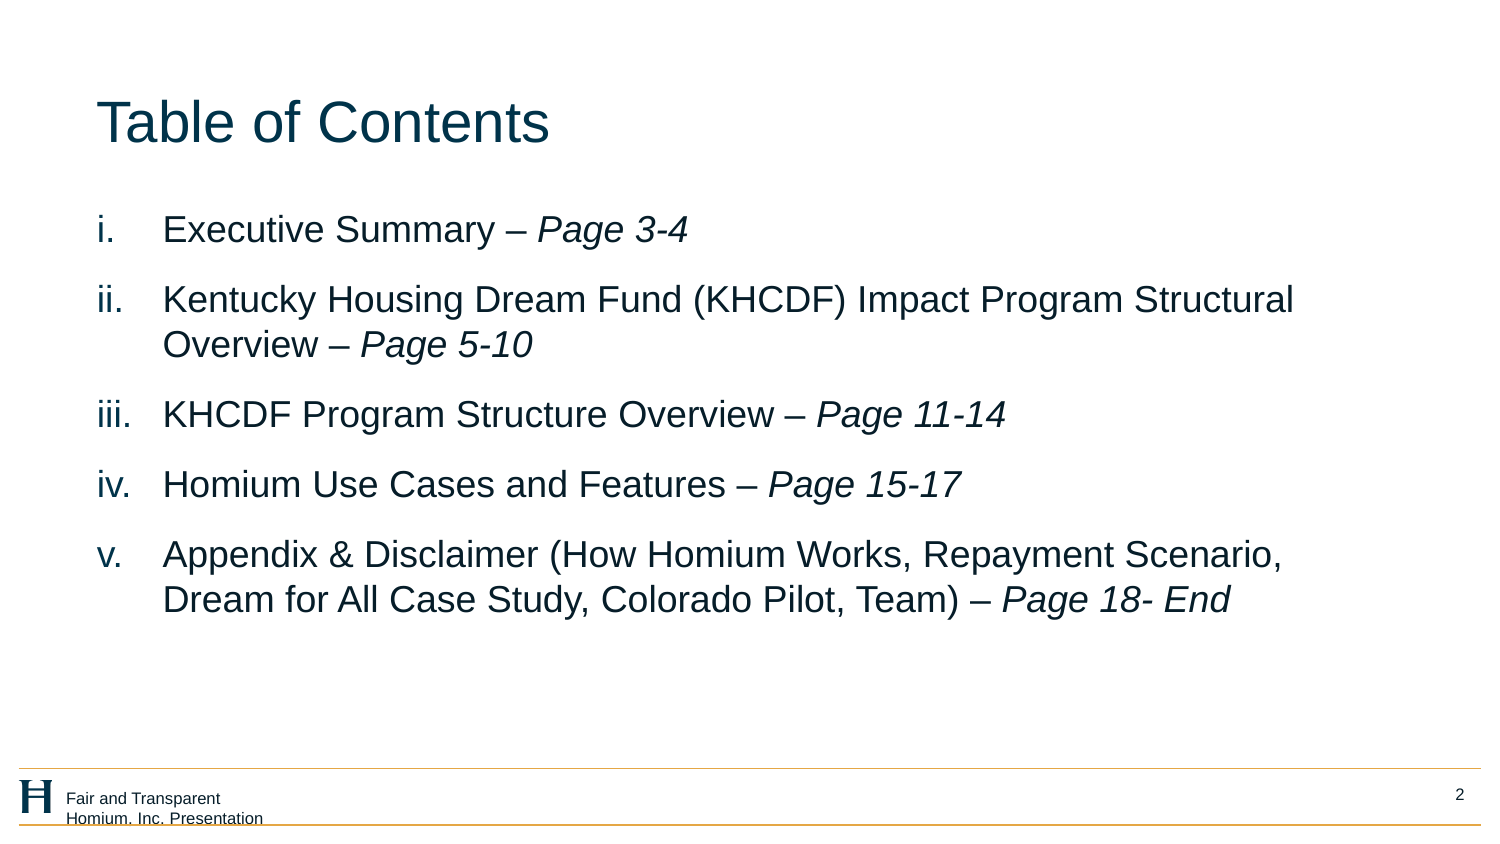

Table of Contents
Executive Summary – Page 3-4
Kentucky Housing Dream Fund (KHCDF) Impact Program Structural Overview – Page 5-10
KHCDF Program Structure Overview – Page 11-14
Homium Use Cases and Features – Page 15-17
Appendix & Disclaimer (How Homium Works, Repayment Scenario, Dream for All Case Study, Colorado Pilot, Team) – Page 18- End

2